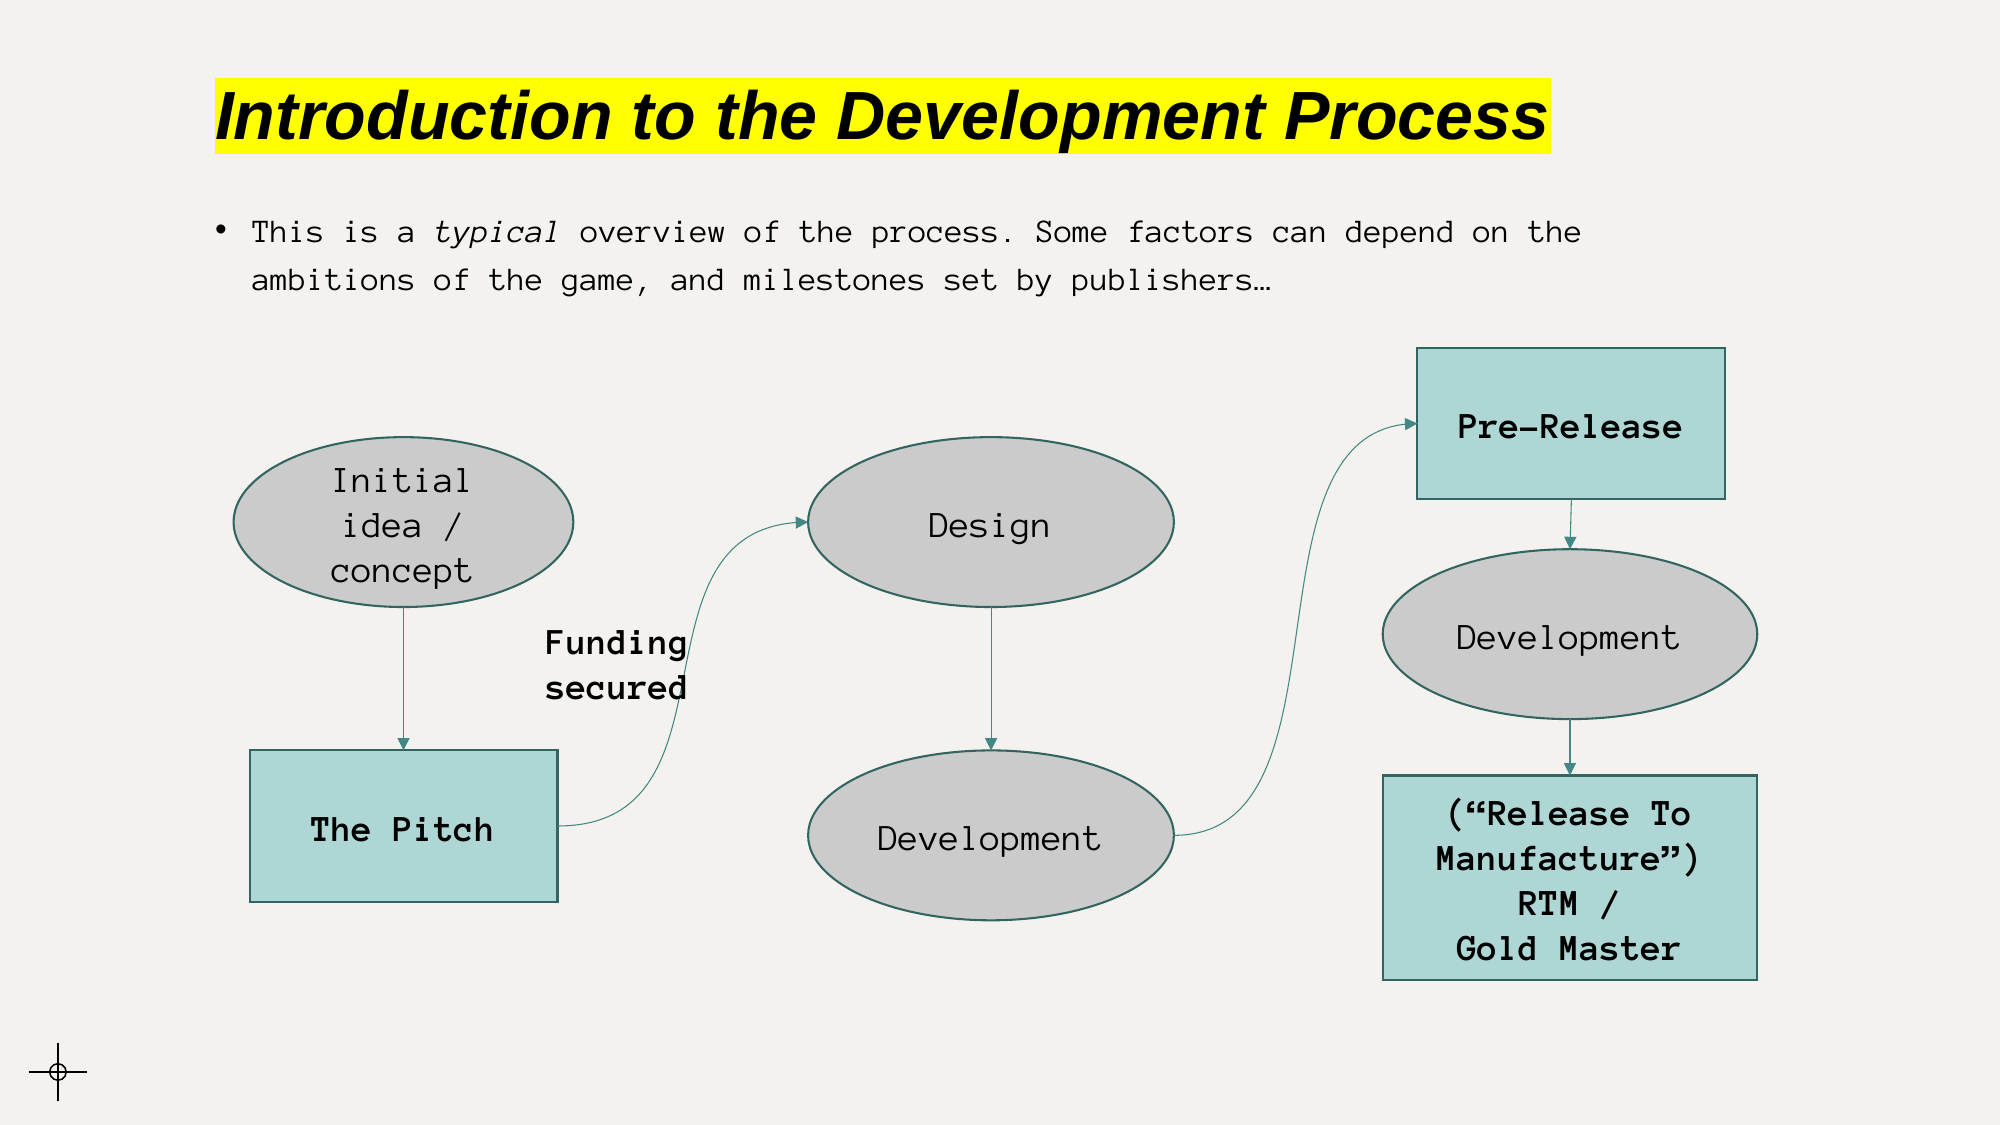

# Introduction to the Development Process
This is a typical overview of the process. Some factors can depend on the ambitions of the game, and milestones set by publishers…
Pre-Release
Initial idea / concept
Design
Development
Funding secured
The Pitch
Development
(“Release To Manufacture”)
RTM /
Gold Master